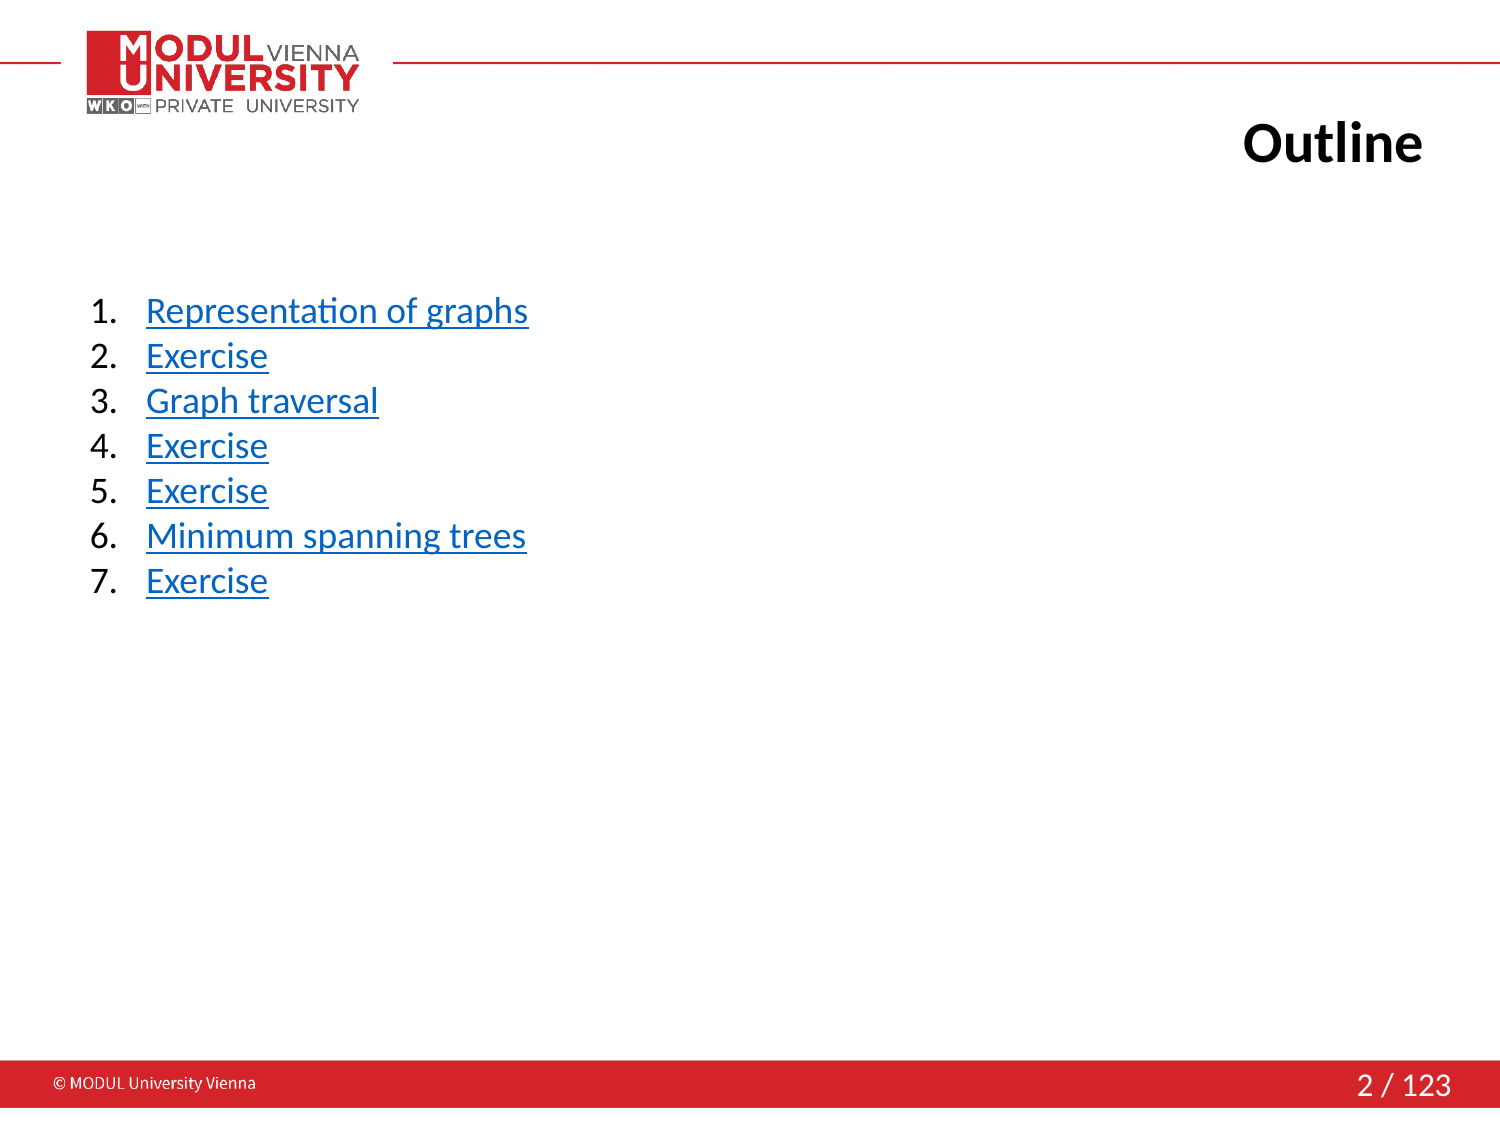

# Outline

Representation of graphs
Exercise
Graph traversal
Exercise
Exercise
Minimum spanning trees
Exercise